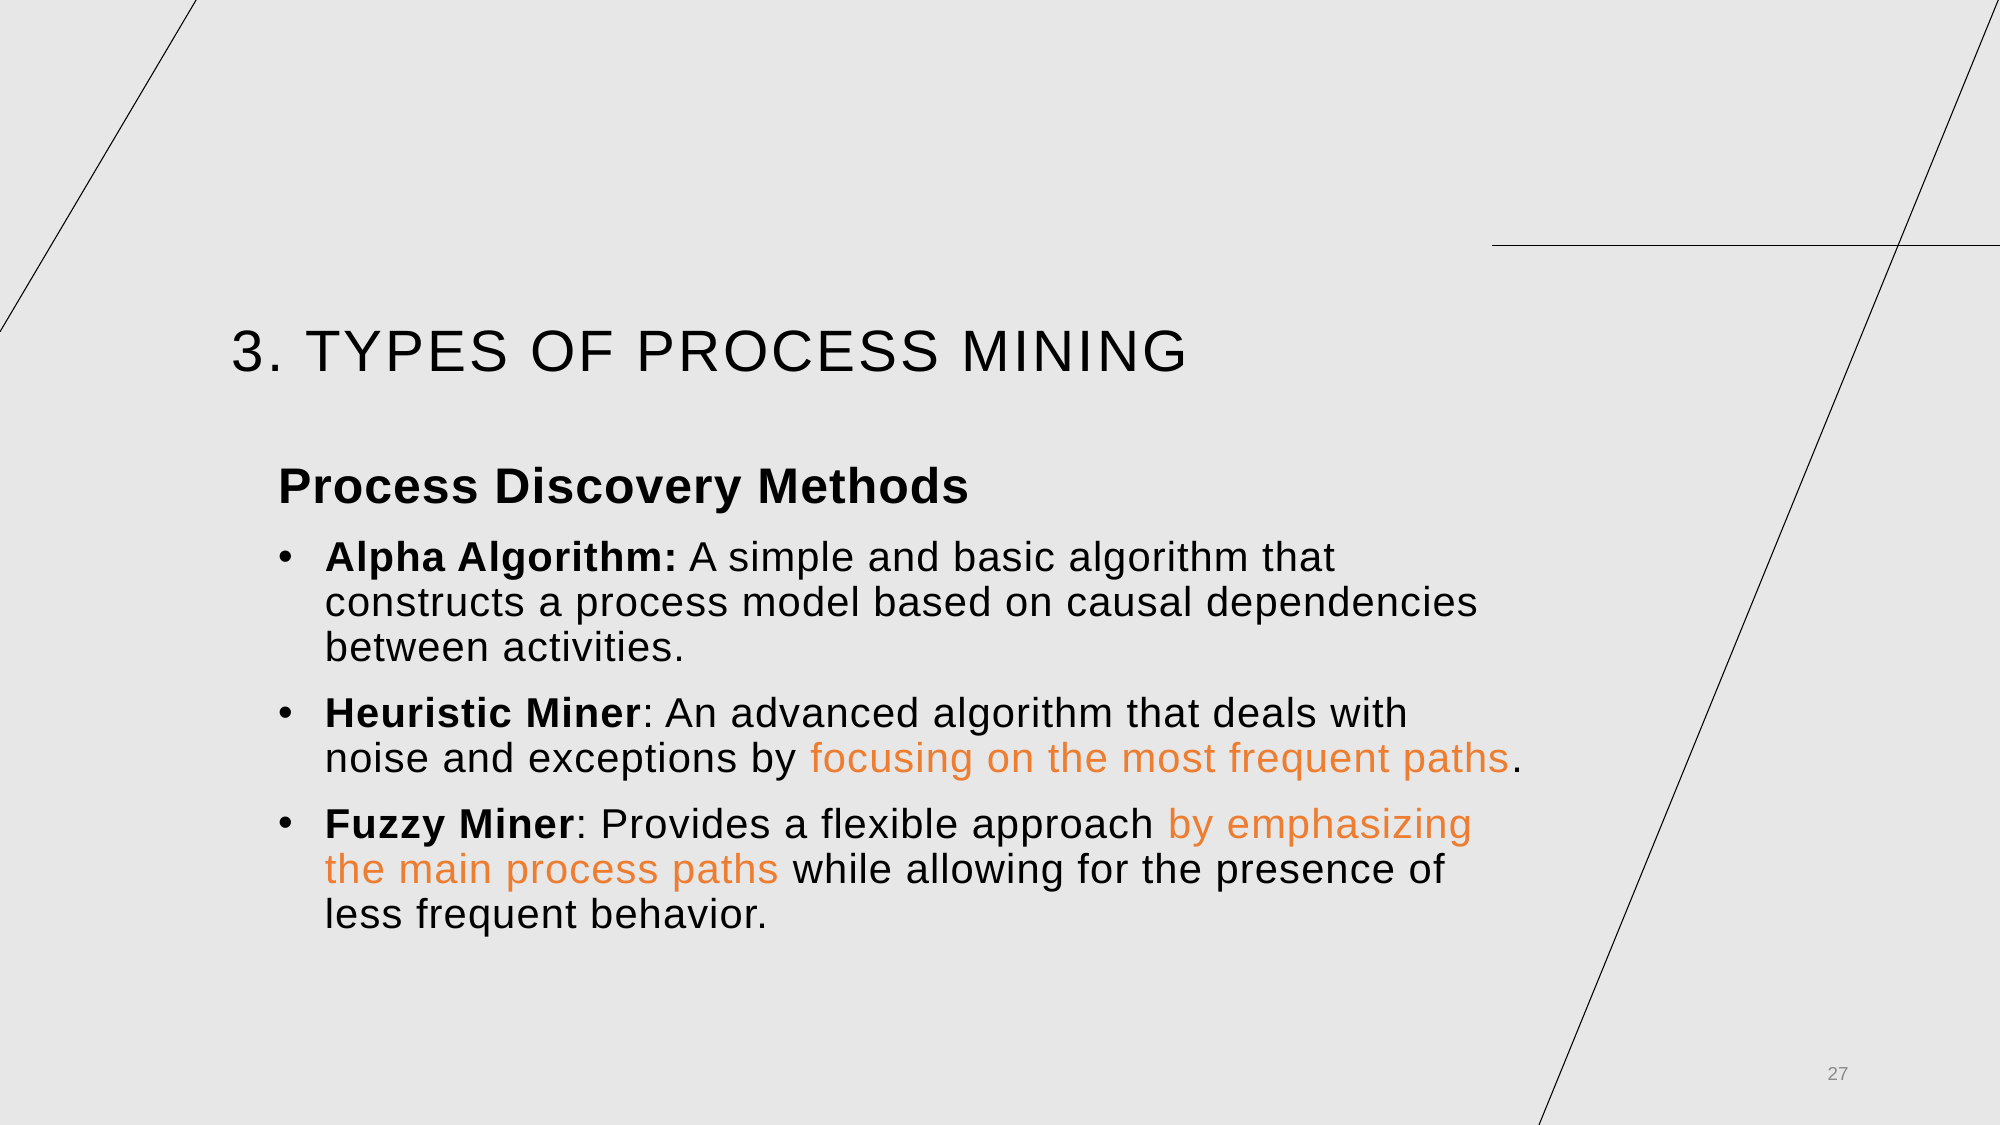

# 3. TYPES OF PROCESS Mining
Process Discovery Methods
Alpha Algorithm: A simple and basic algorithm that constructs a process model based on causal dependencies between activities.
Heuristic Miner: An advanced algorithm that deals with noise and exceptions by focusing on the most frequent paths.
Fuzzy Miner: Provides a flexible approach by emphasizing the main process paths while allowing for the presence of less frequent behavior.

27